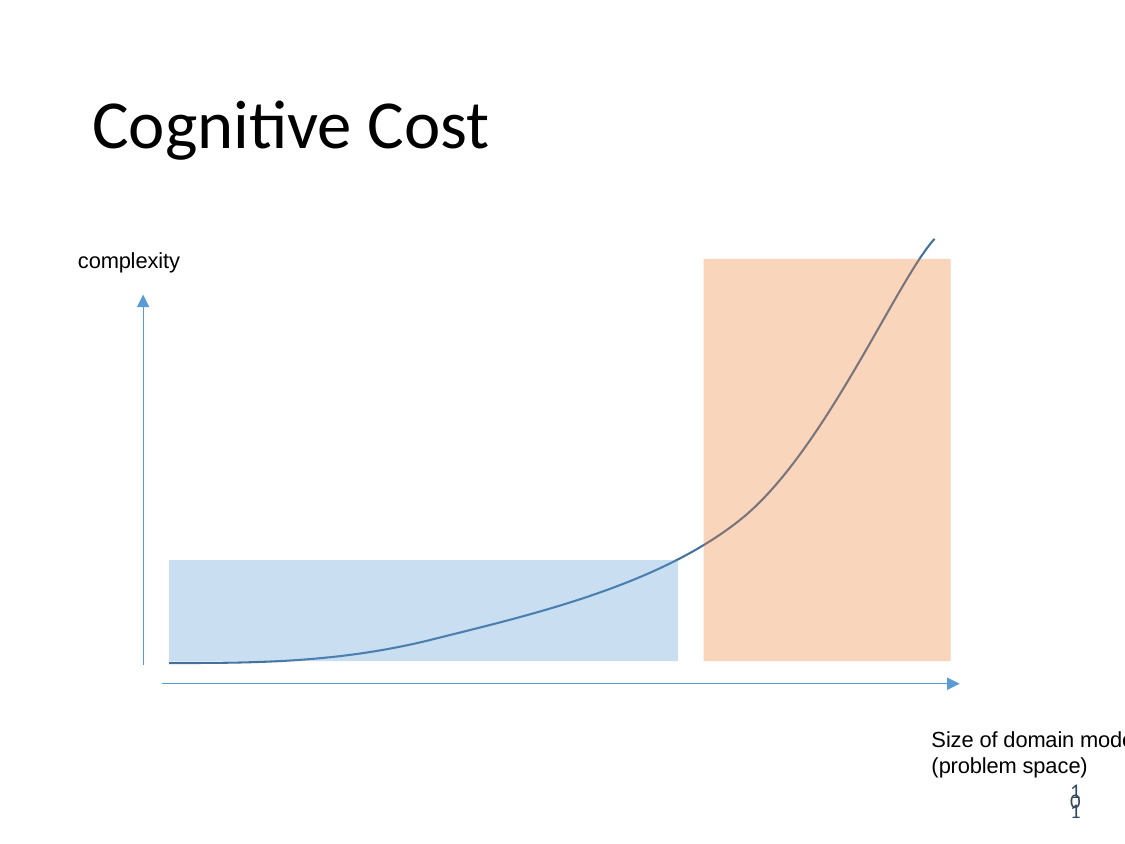

# Cognitive Cost
complexity

Size of domain model
(problem space)